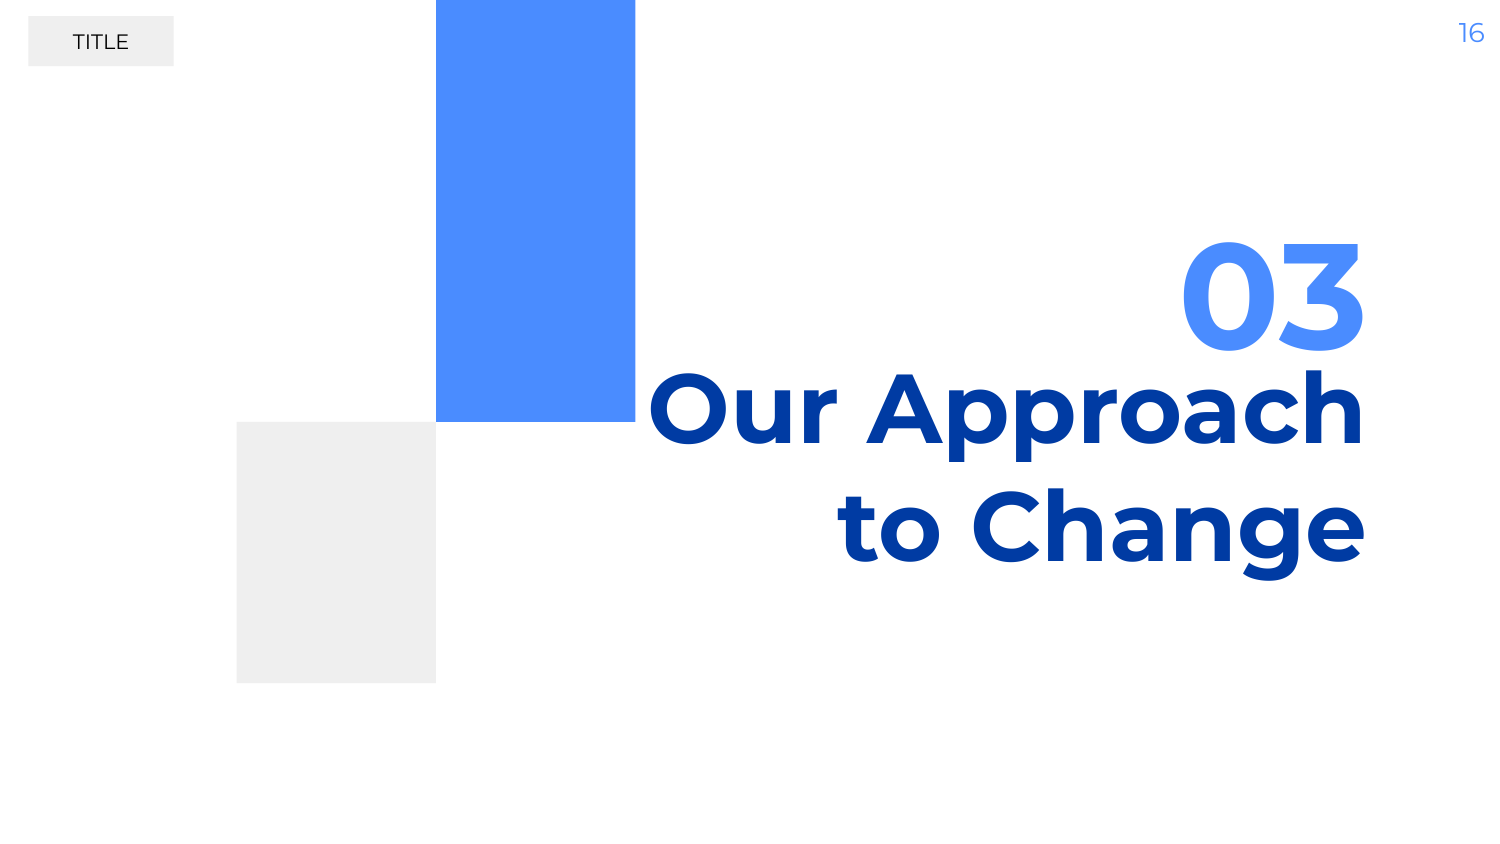

16
TITLE
03
# Our Approach to Change